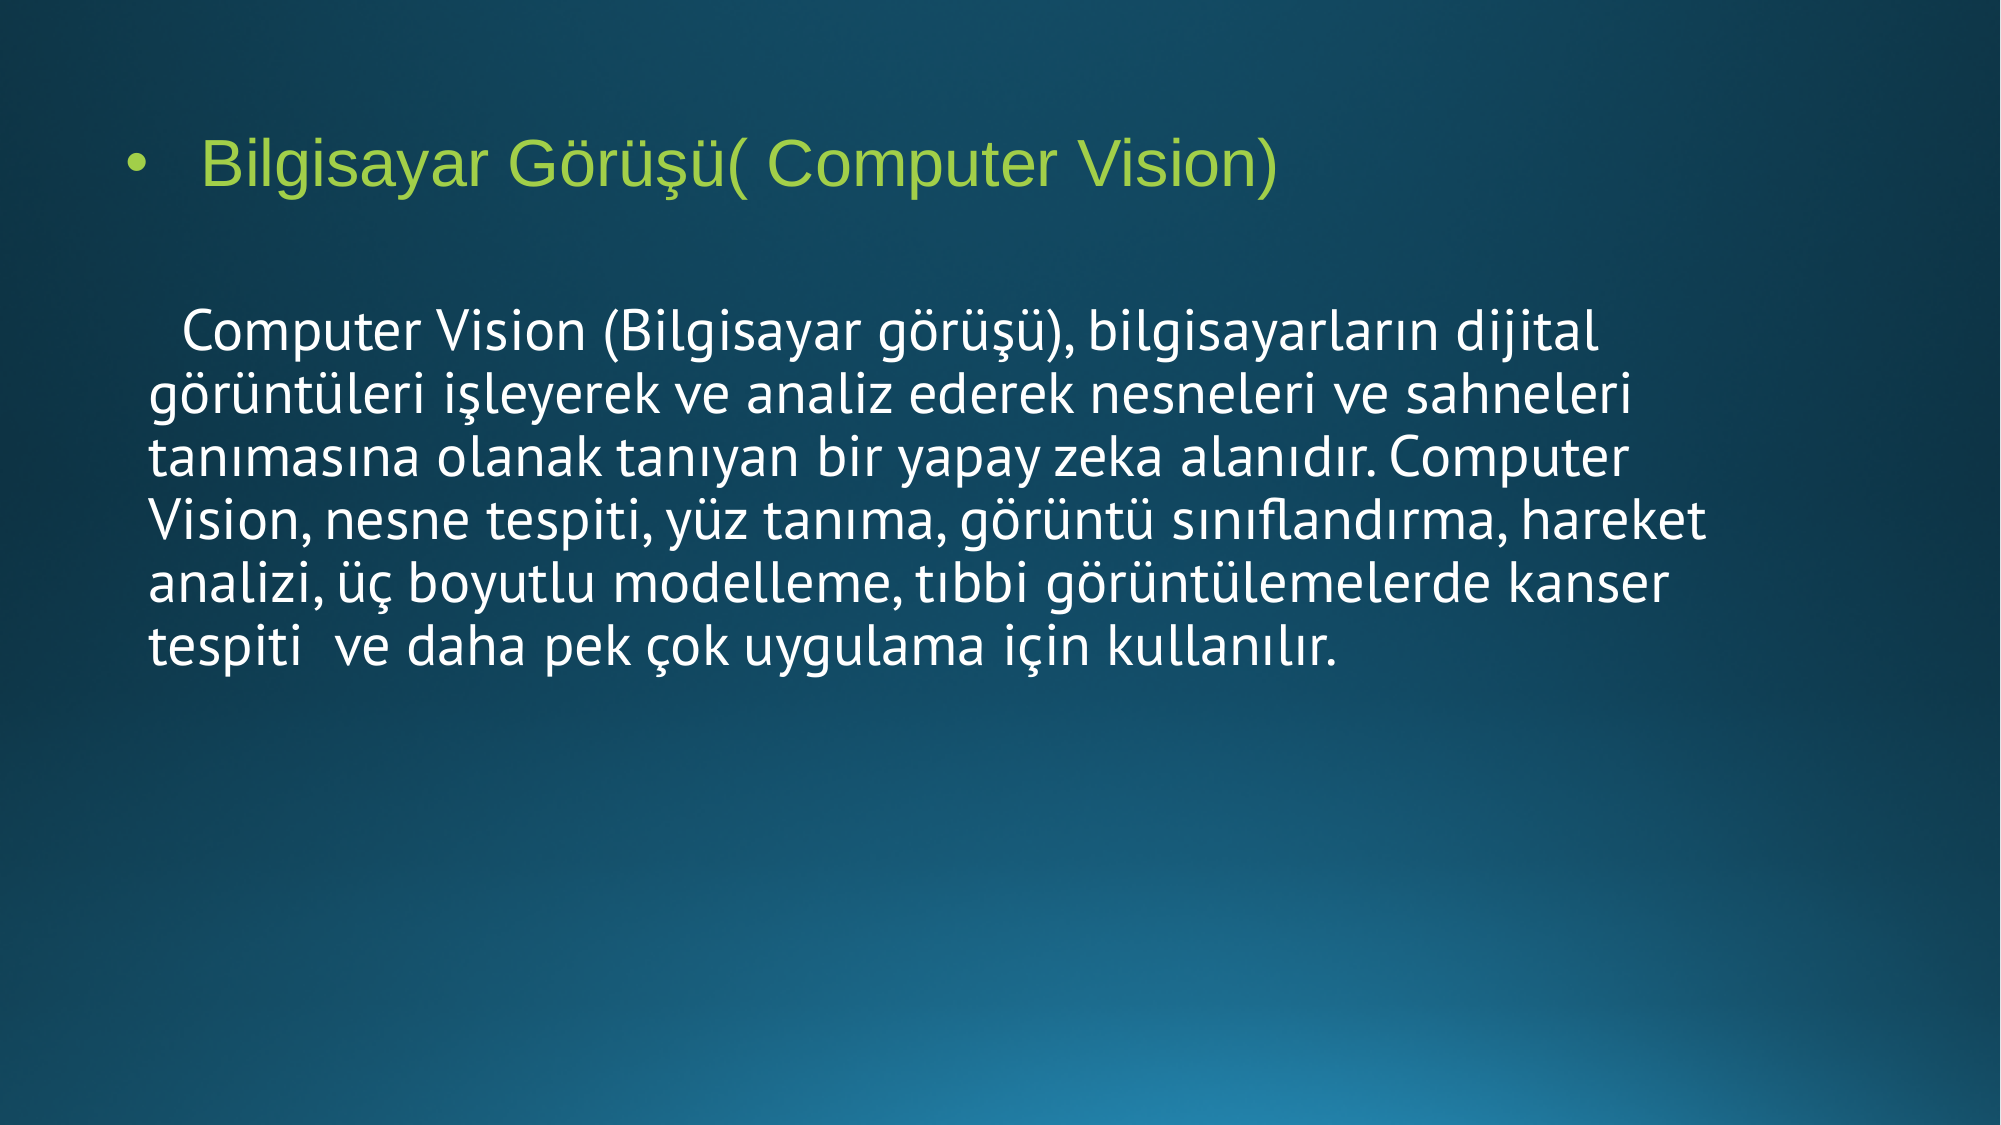

# Bilgisayar Görüşü( Computer Vision)
  Computer Vision (Bilgisayar görüşü), bilgisayarların dijital görüntüleri işleyerek ve analiz ederek nesneleri ve sahneleri tanımasına olanak tanıyan bir yapay zeka alanıdır. Computer Vision, nesne tespiti, yüz tanıma, görüntü sınıflandırma, hareket analizi, üç boyutlu modelleme, tıbbi görüntülemelerde kanser tespiti  ve daha pek çok uygulama için kullanılır.